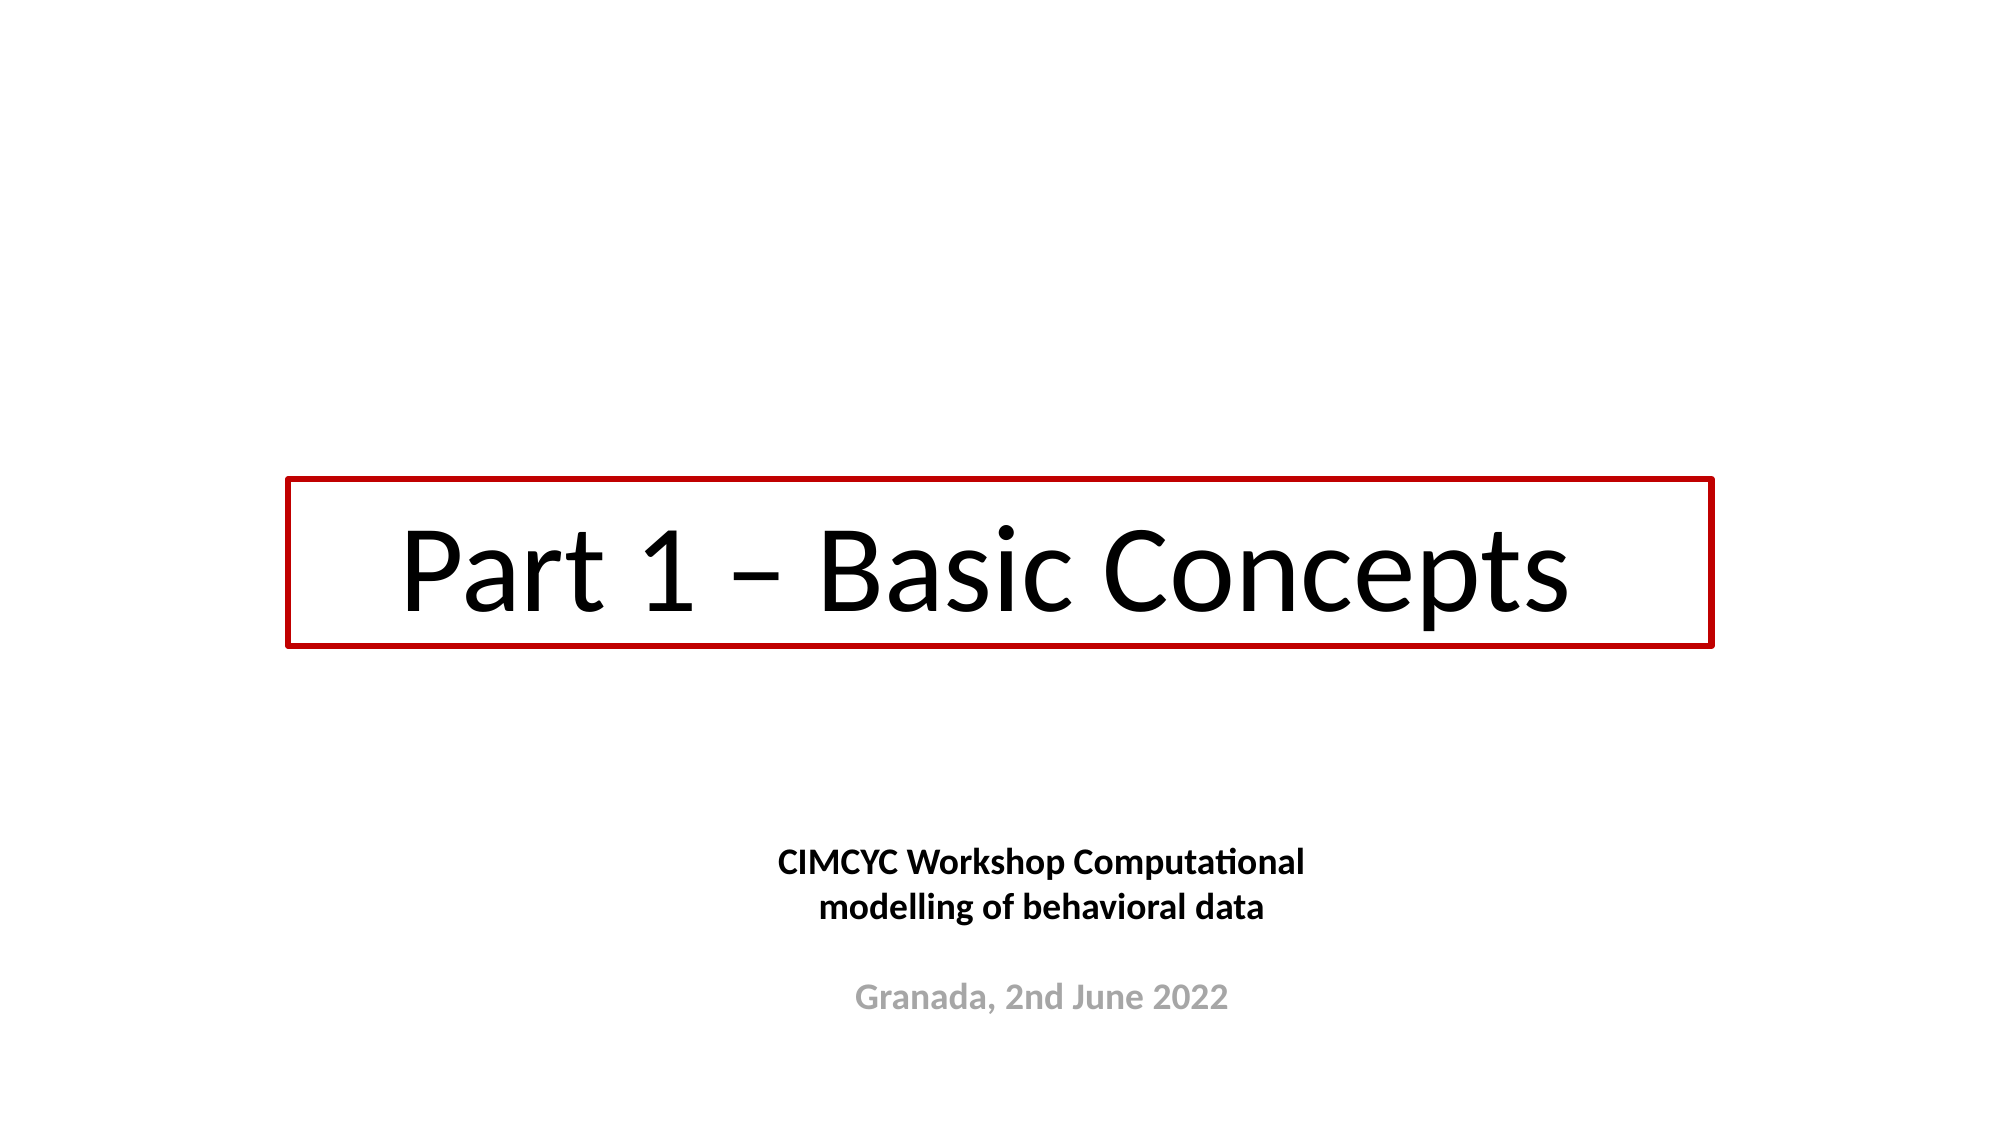

Part 1 – Basic Concepts
CIMCYC Workshop Computational modelling of behavioral data

Granada, 2nd June 2022